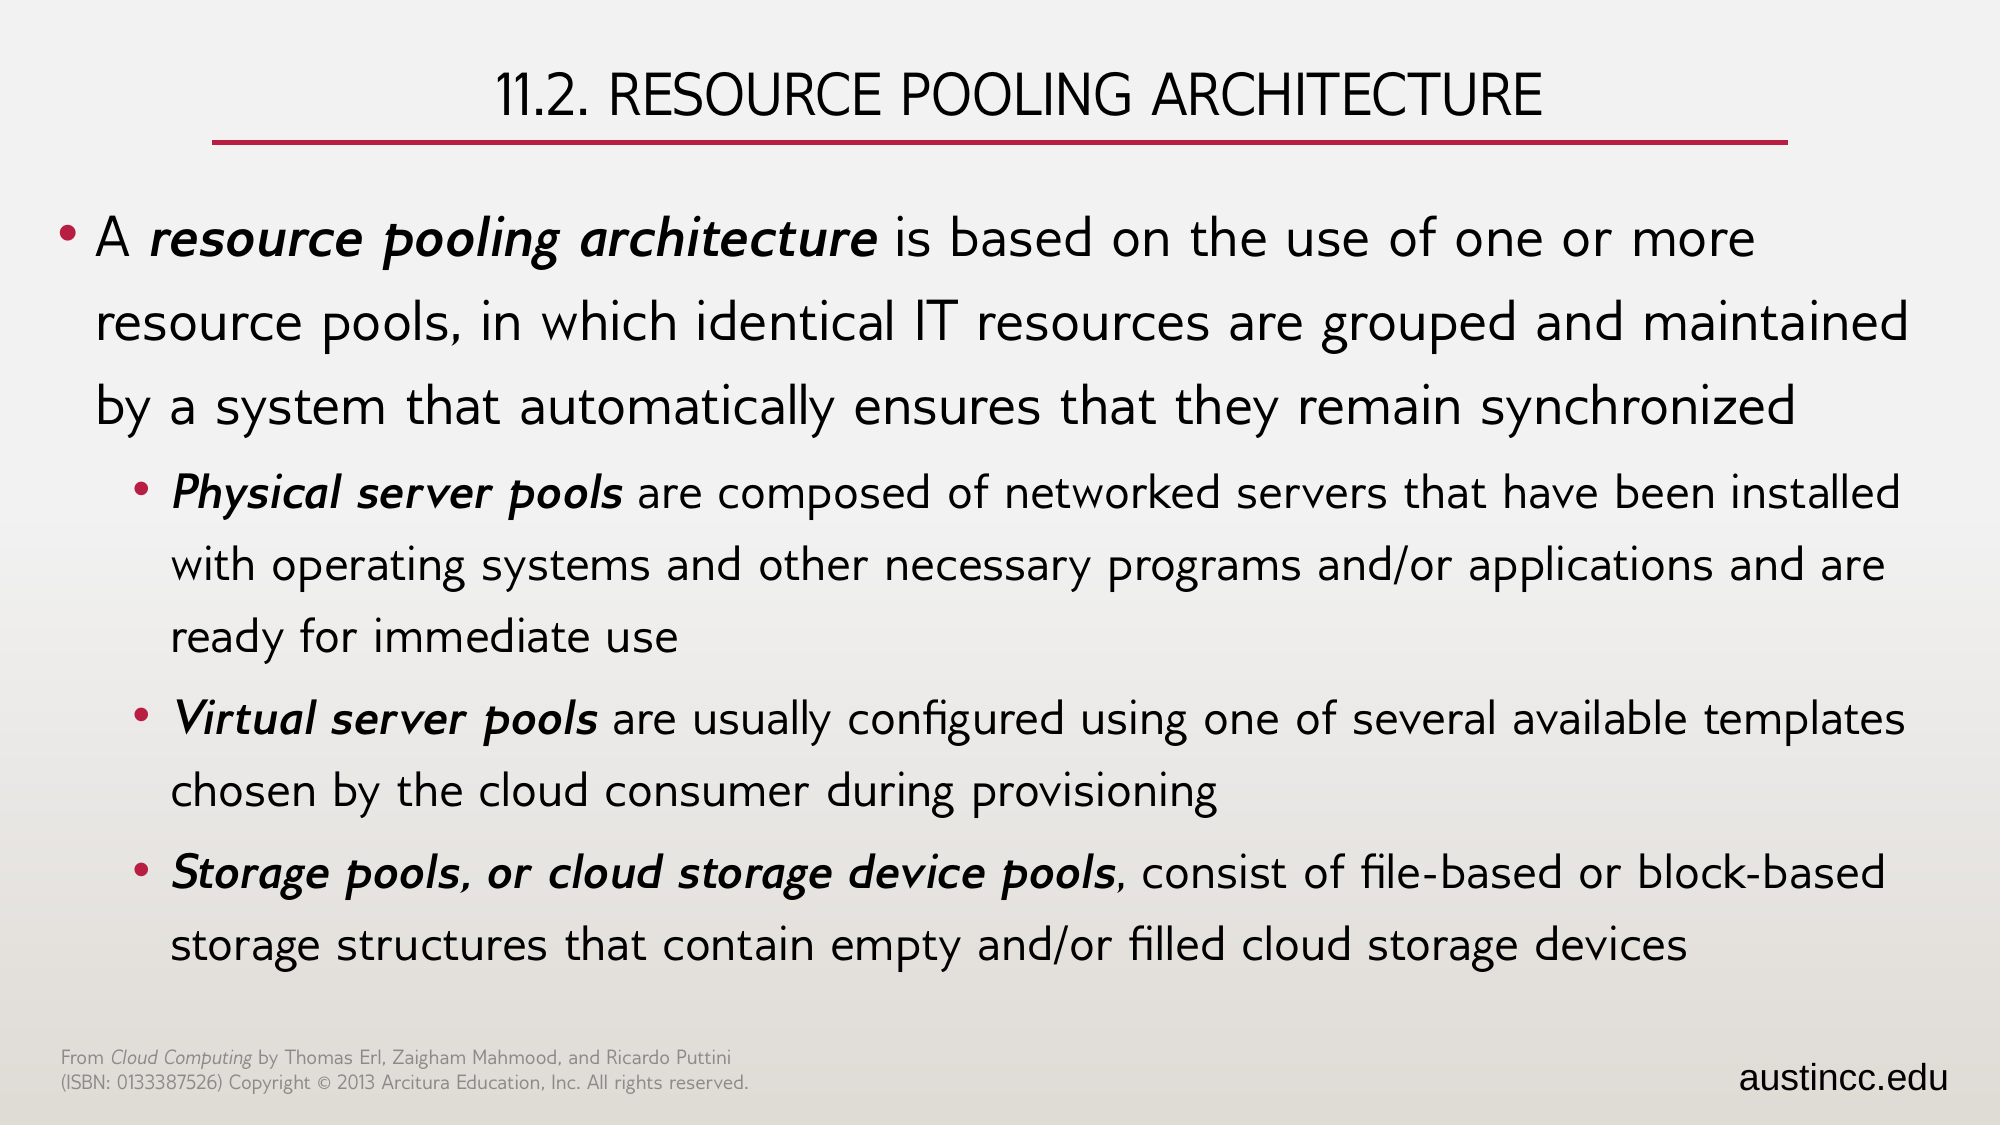

# 11.2. Resource Pooling Architecture
A resource pooling architecture is based on the use of one or more resource pools, in which identical IT resources are grouped and maintained by a system that automatically ensures that they remain synchronized
Physical server pools are composed of networked servers that have been installed with operating systems and other necessary programs and/or applications and are ready for immediate use
Virtual server pools are usually configured using one of several available templates chosen by the cloud consumer during provisioning
Storage pools, or cloud storage device pools, consist of file-based or block-based storage structures that contain empty and/or filled cloud storage devices
From Cloud Computing by Thomas Erl, Zaigham Mahmood, and Ricardo Puttini
(ISBN: 0133387526) Copyright © 2013 Arcitura Education, Inc. All rights reserved.